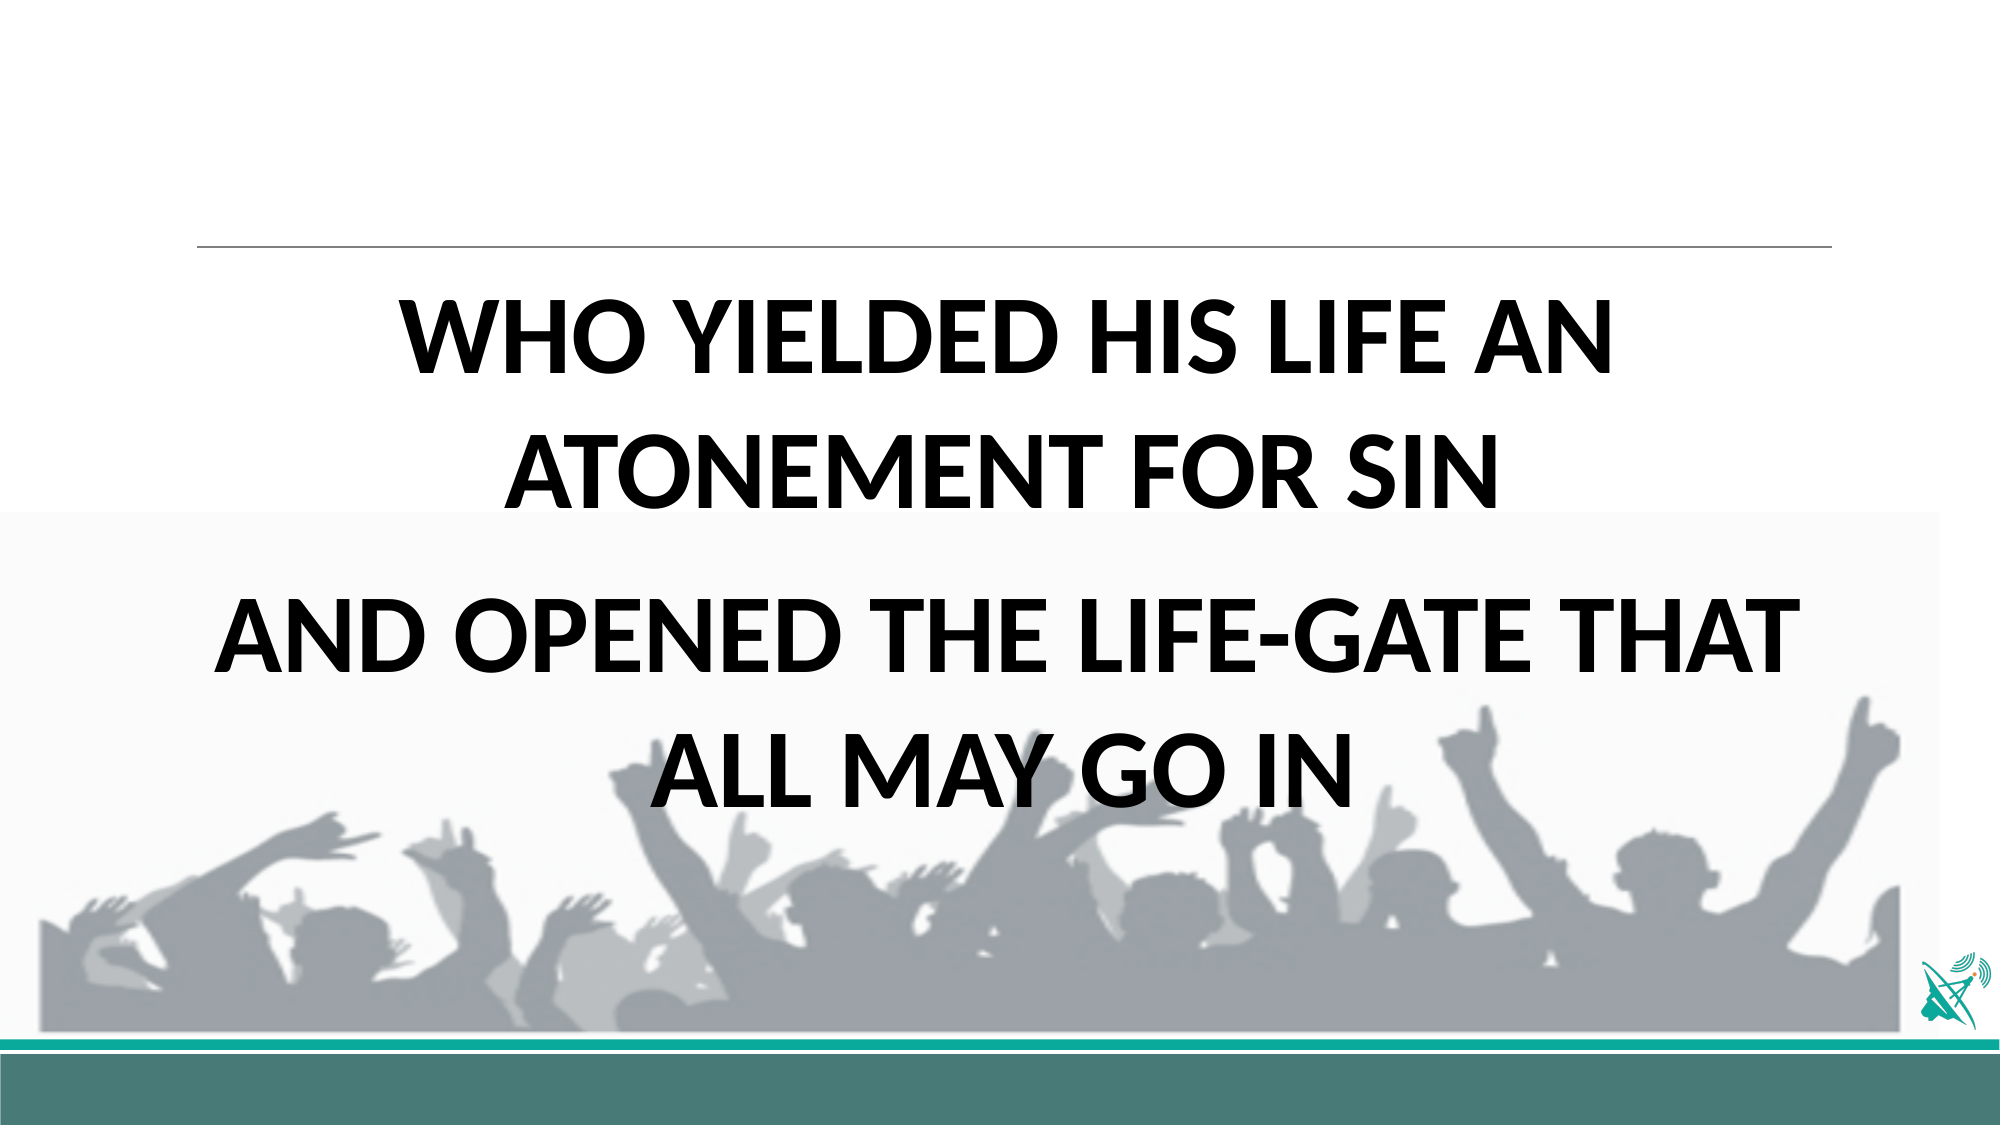

WHO YIELDED HIS LIFE AN ATONEMENT FOR SIN
AND OPENED THE LIFE-GATE THAT ALL MAY GO IN